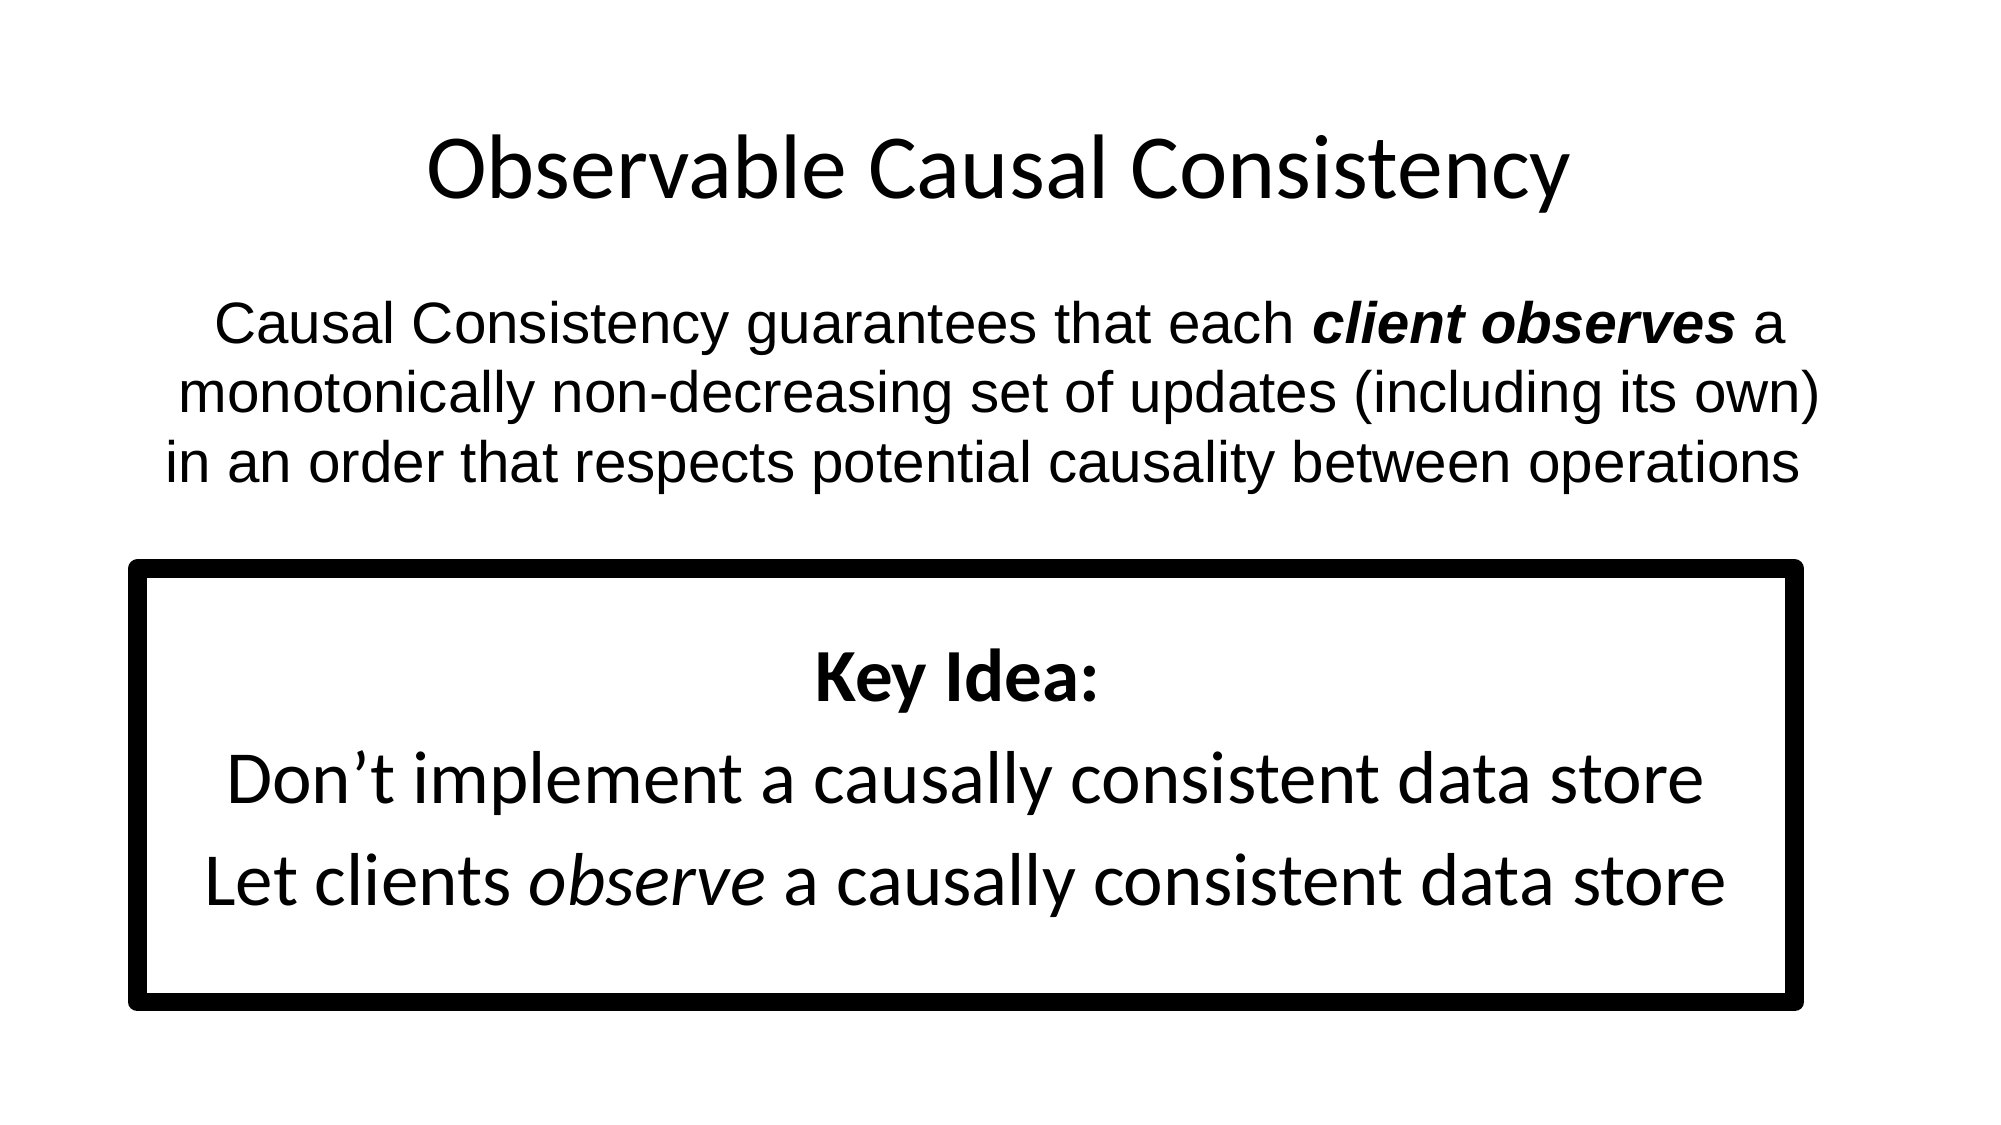

# Observable Causal Consistency
Causal Consistency guarantees that each client observes a monotonically non-decreasing set of updates (including its own) in an order that respects potential causality between operations

Key Idea:
Don’t implement a causally consistent data store
Let clients observe a causally consistent data store